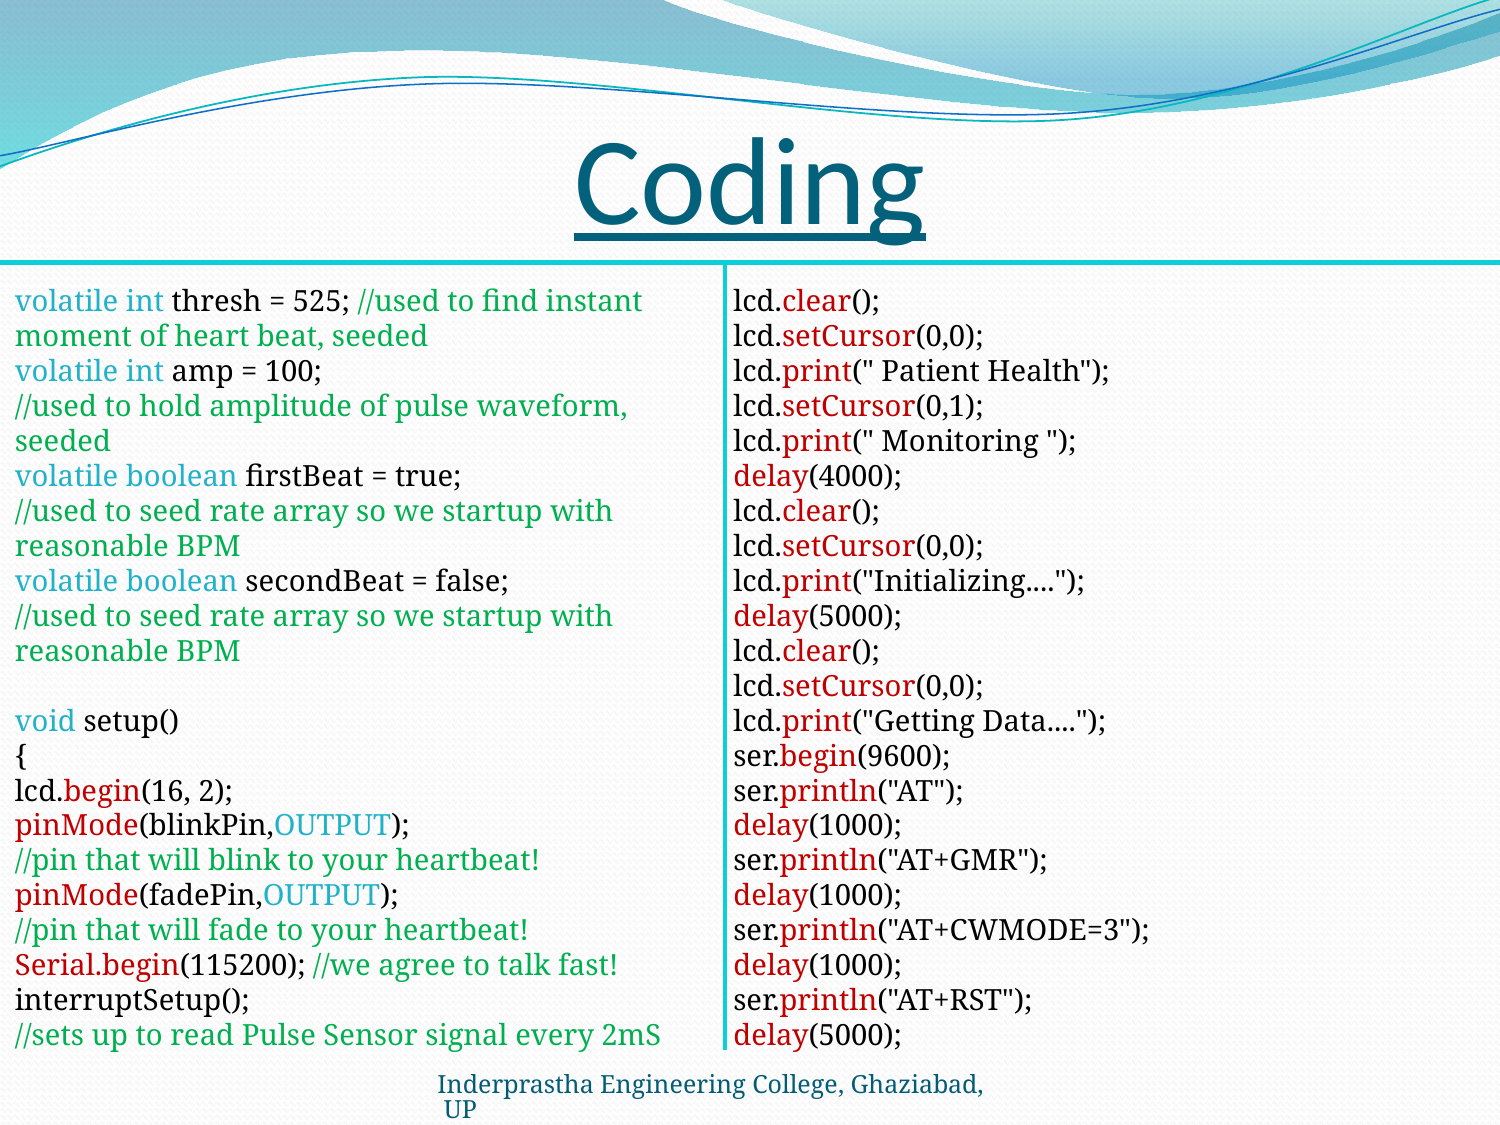

# Coding
.
volatile int thresh = 525; //used to find instant moment of heart beat, seeded
volatile int amp = 100;
//used to hold amplitude of pulse waveform, seeded
volatile boolean firstBeat = true;
//used to seed rate array so we startup with reasonable BPM
volatile boolean secondBeat = false;
//used to seed rate array so we startup with reasonable BPM

void setup()
{
lcd.begin(16, 2);
pinMode(blinkPin,OUTPUT);
//pin that will blink to your heartbeat!
pinMode(fadePin,OUTPUT);
//pin that will fade to your heartbeat!
Serial.begin(115200); //we agree to talk fast!
interruptSetup();
//sets up to read Pulse Sensor signal every 2mS

lcd.clear();
lcd.setCursor(0,0);
lcd.print(" Patient Health");
lcd.setCursor(0,1);
lcd.print(" Monitoring ");
delay(4000);
lcd.clear();
lcd.setCursor(0,0);
lcd.print("Initializing....");
delay(5000);
lcd.clear();
lcd.setCursor(0,0);
lcd.print("Getting Data....");
ser.begin(9600);
ser.println("AT");
delay(1000);
ser.println("AT+GMR");
delay(1000);
ser.println("AT+CWMODE=3");
delay(1000);
ser.println("AT+RST");
delay(5000);
Inderprastha Engineering College, Ghaziabad, UP